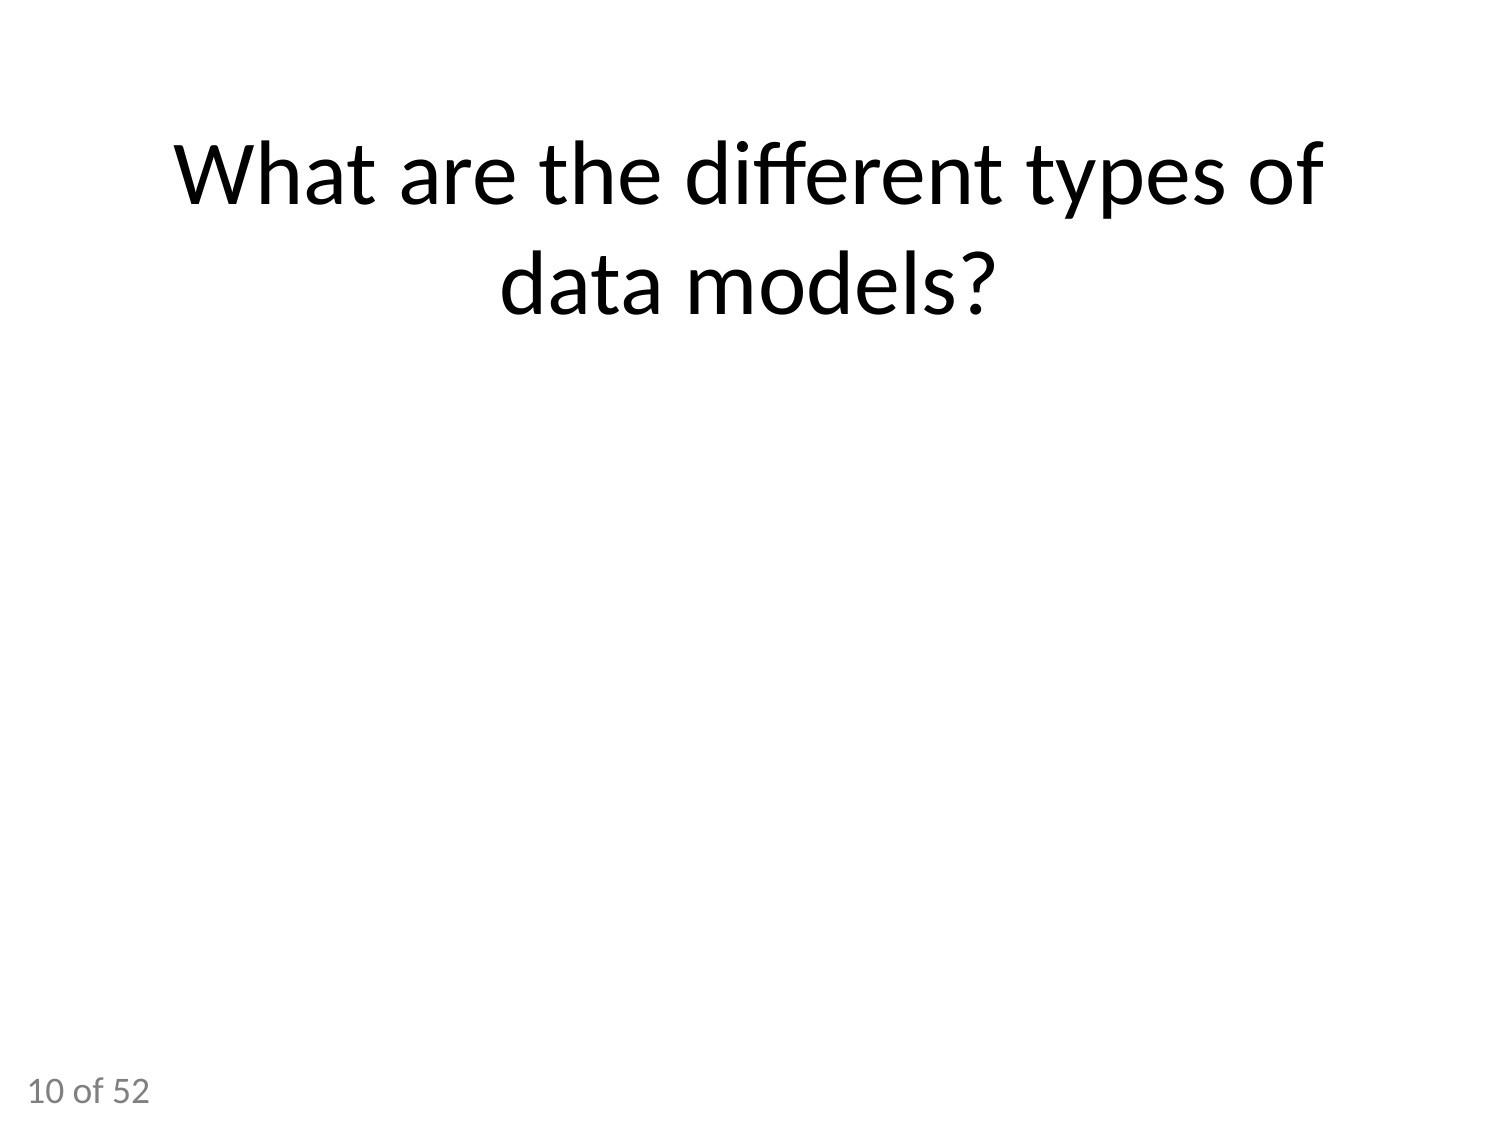

# What are the different types of data models?